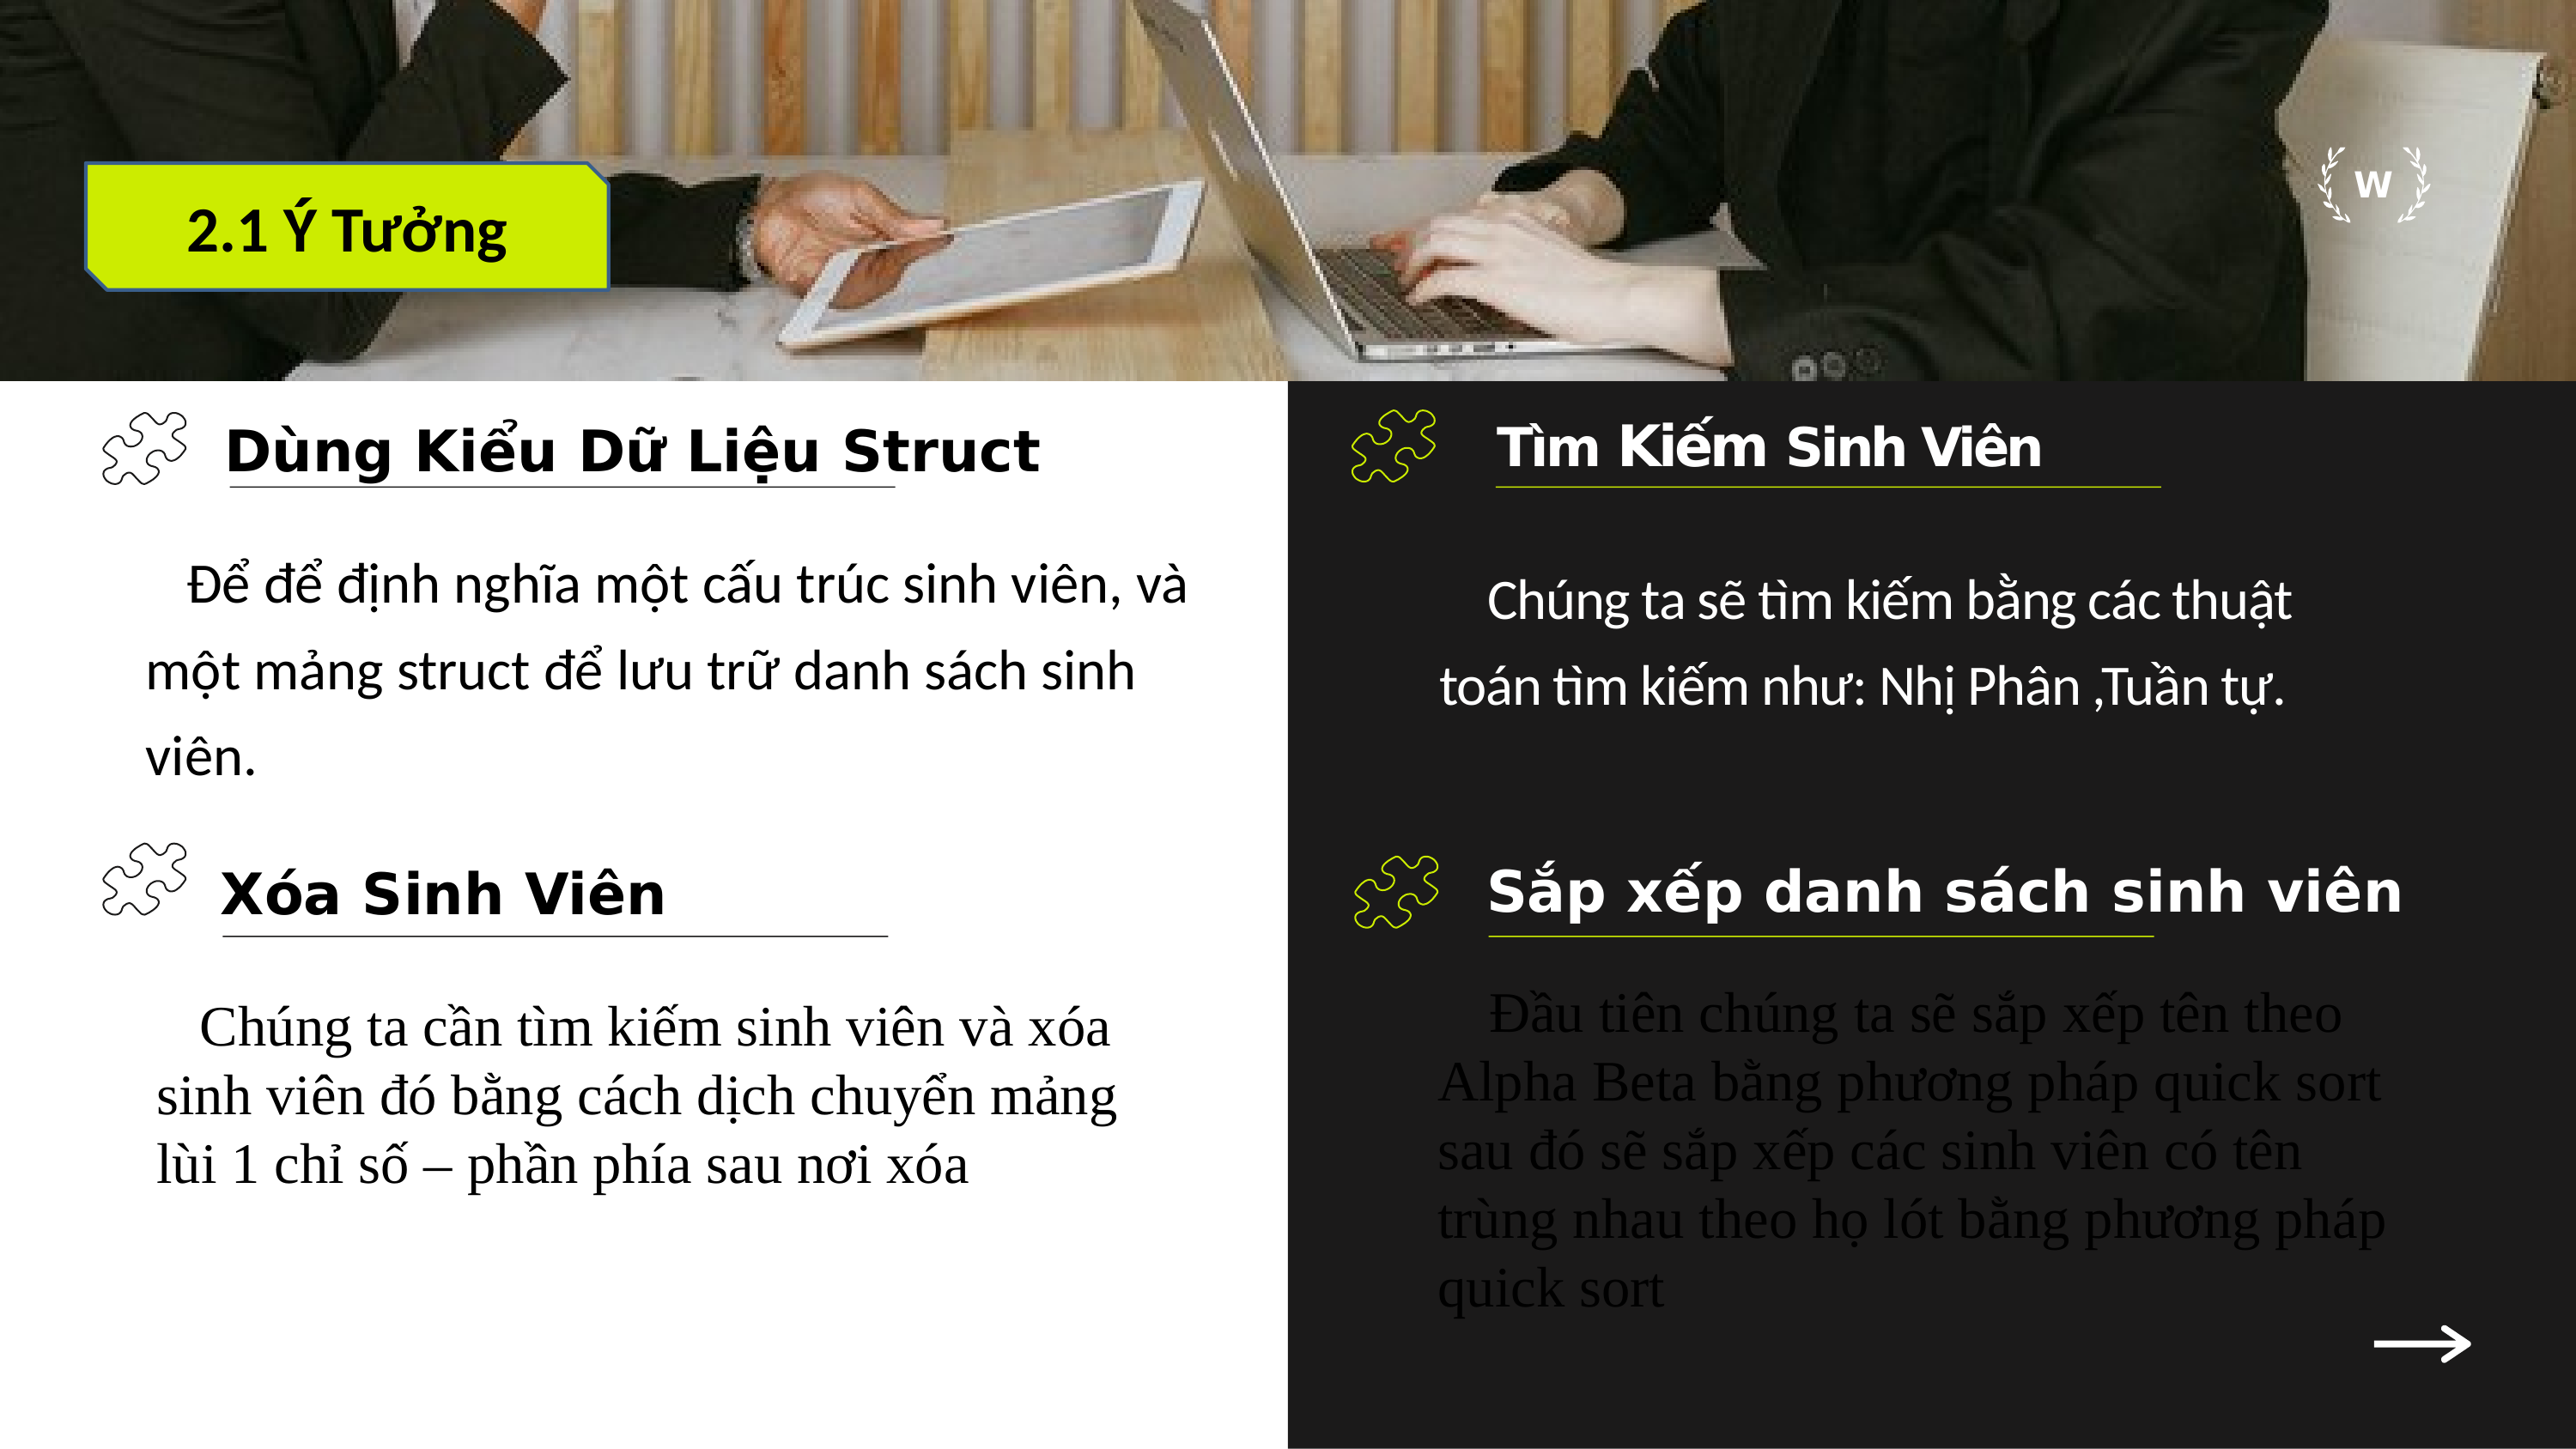

W
2.1 Ý Tưởng
Tìm Kiếm Sinh Viên

# Dùng Kiểu Dữ Liệu Struct

  Để để định nghĩa một cấu trúc sinh viên, và một mảng struct để lưu trữ danh sách sinh viên.
    Chúng ta sẽ tìm kiếm bằng các thuật toán tìm kiếm như: Nhị Phân ,Tuần tự.

Sắp xếp danh sách sinh viên
Xóa Sinh Viên

    Đầu tiên chúng ta sẽ sắp xếp tên theo Alpha Beta bằng phương pháp quick sort sau đó sẽ sắp xếp các sinh viên có tên trùng nhau theo họ lót bằng phương pháp quick sort
   Chúng ta cần tìm kiếm sinh viên và xóa sinh viên đó bằng cách dịch chuyển mảng lùi 1 chỉ số – phần phía sau nơi xóa